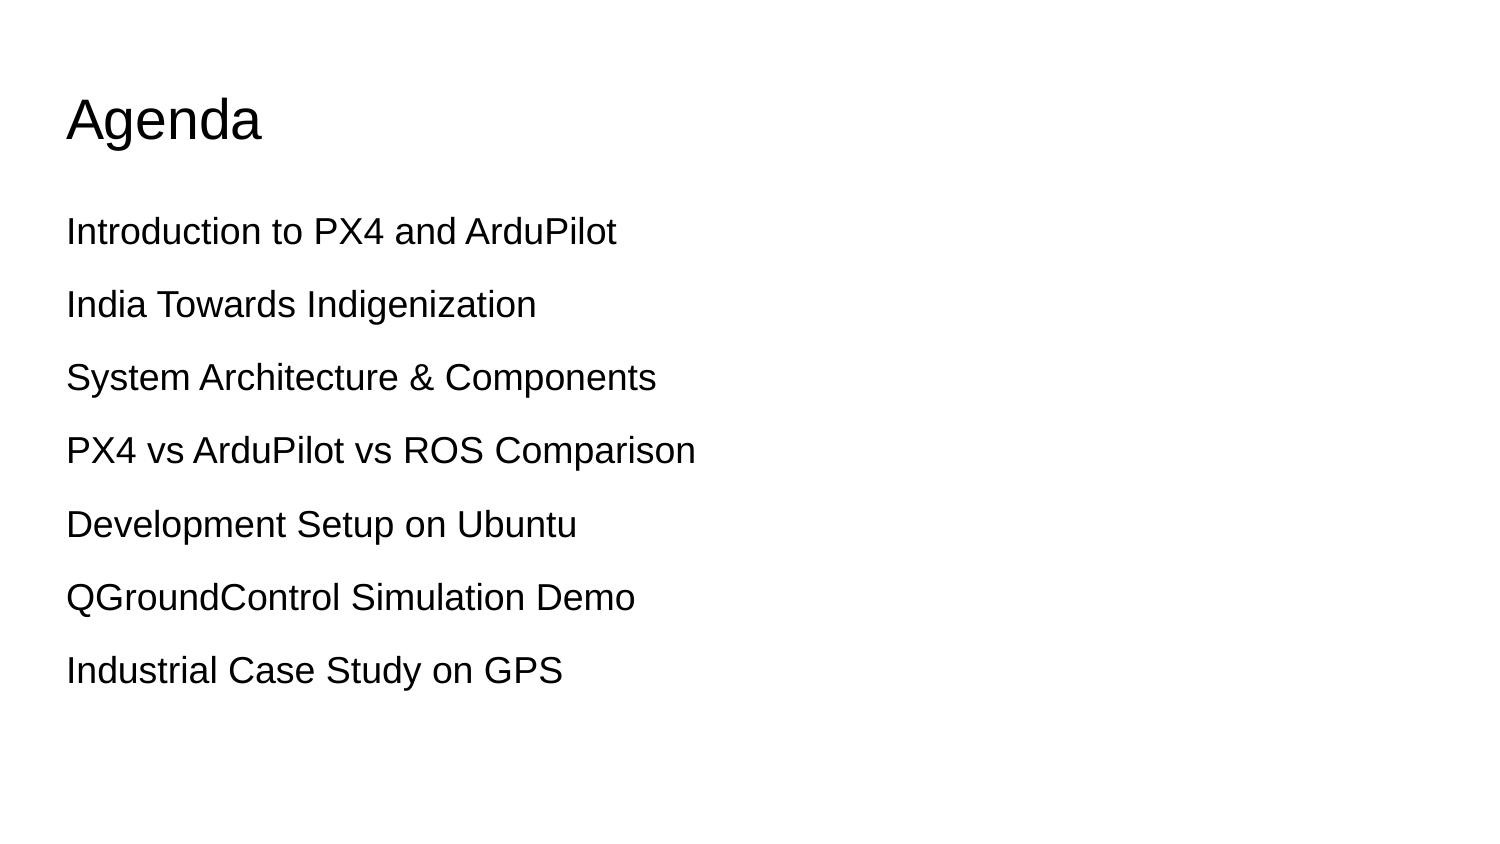

# Agenda
Introduction to PX4 and ArduPilot
India Towards Indigenization
System Architecture & Components
PX4 vs ArduPilot vs ROS Comparison
Development Setup on Ubuntu
QGroundControl Simulation Demo
Industrial Case Study on GPS